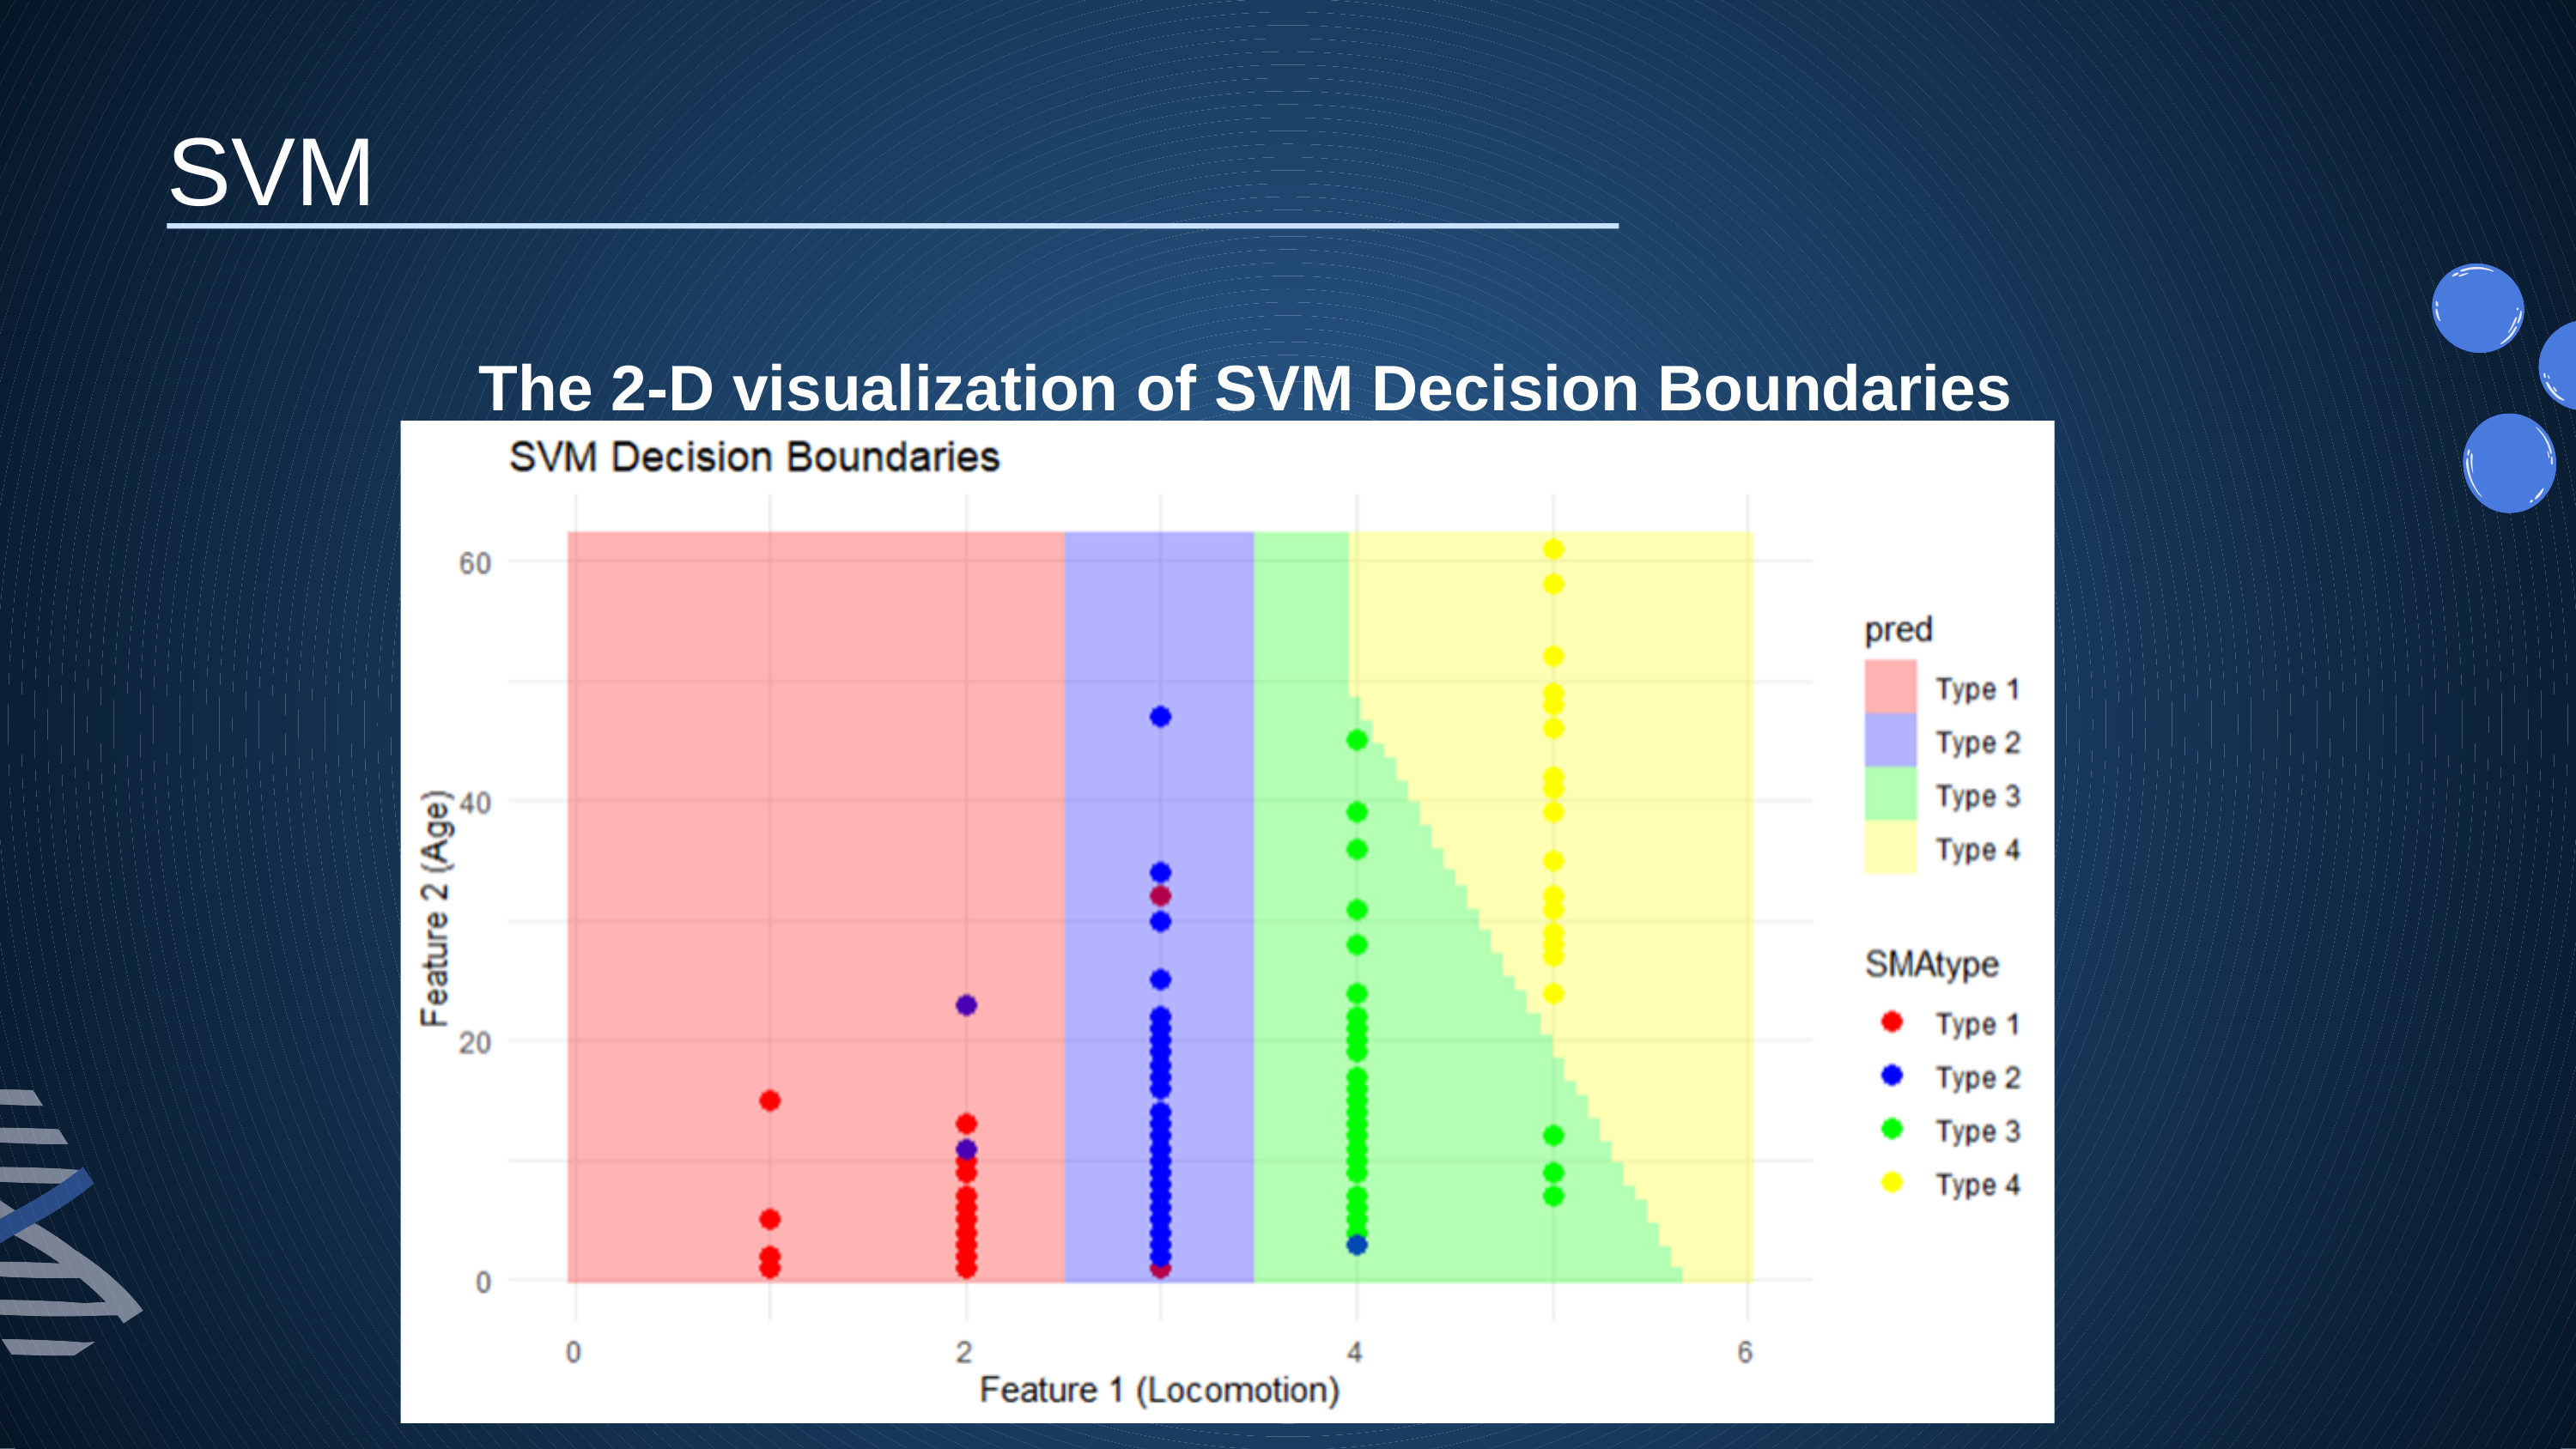

SVM

 The 2-D visualization of SVM Decision Boundaries